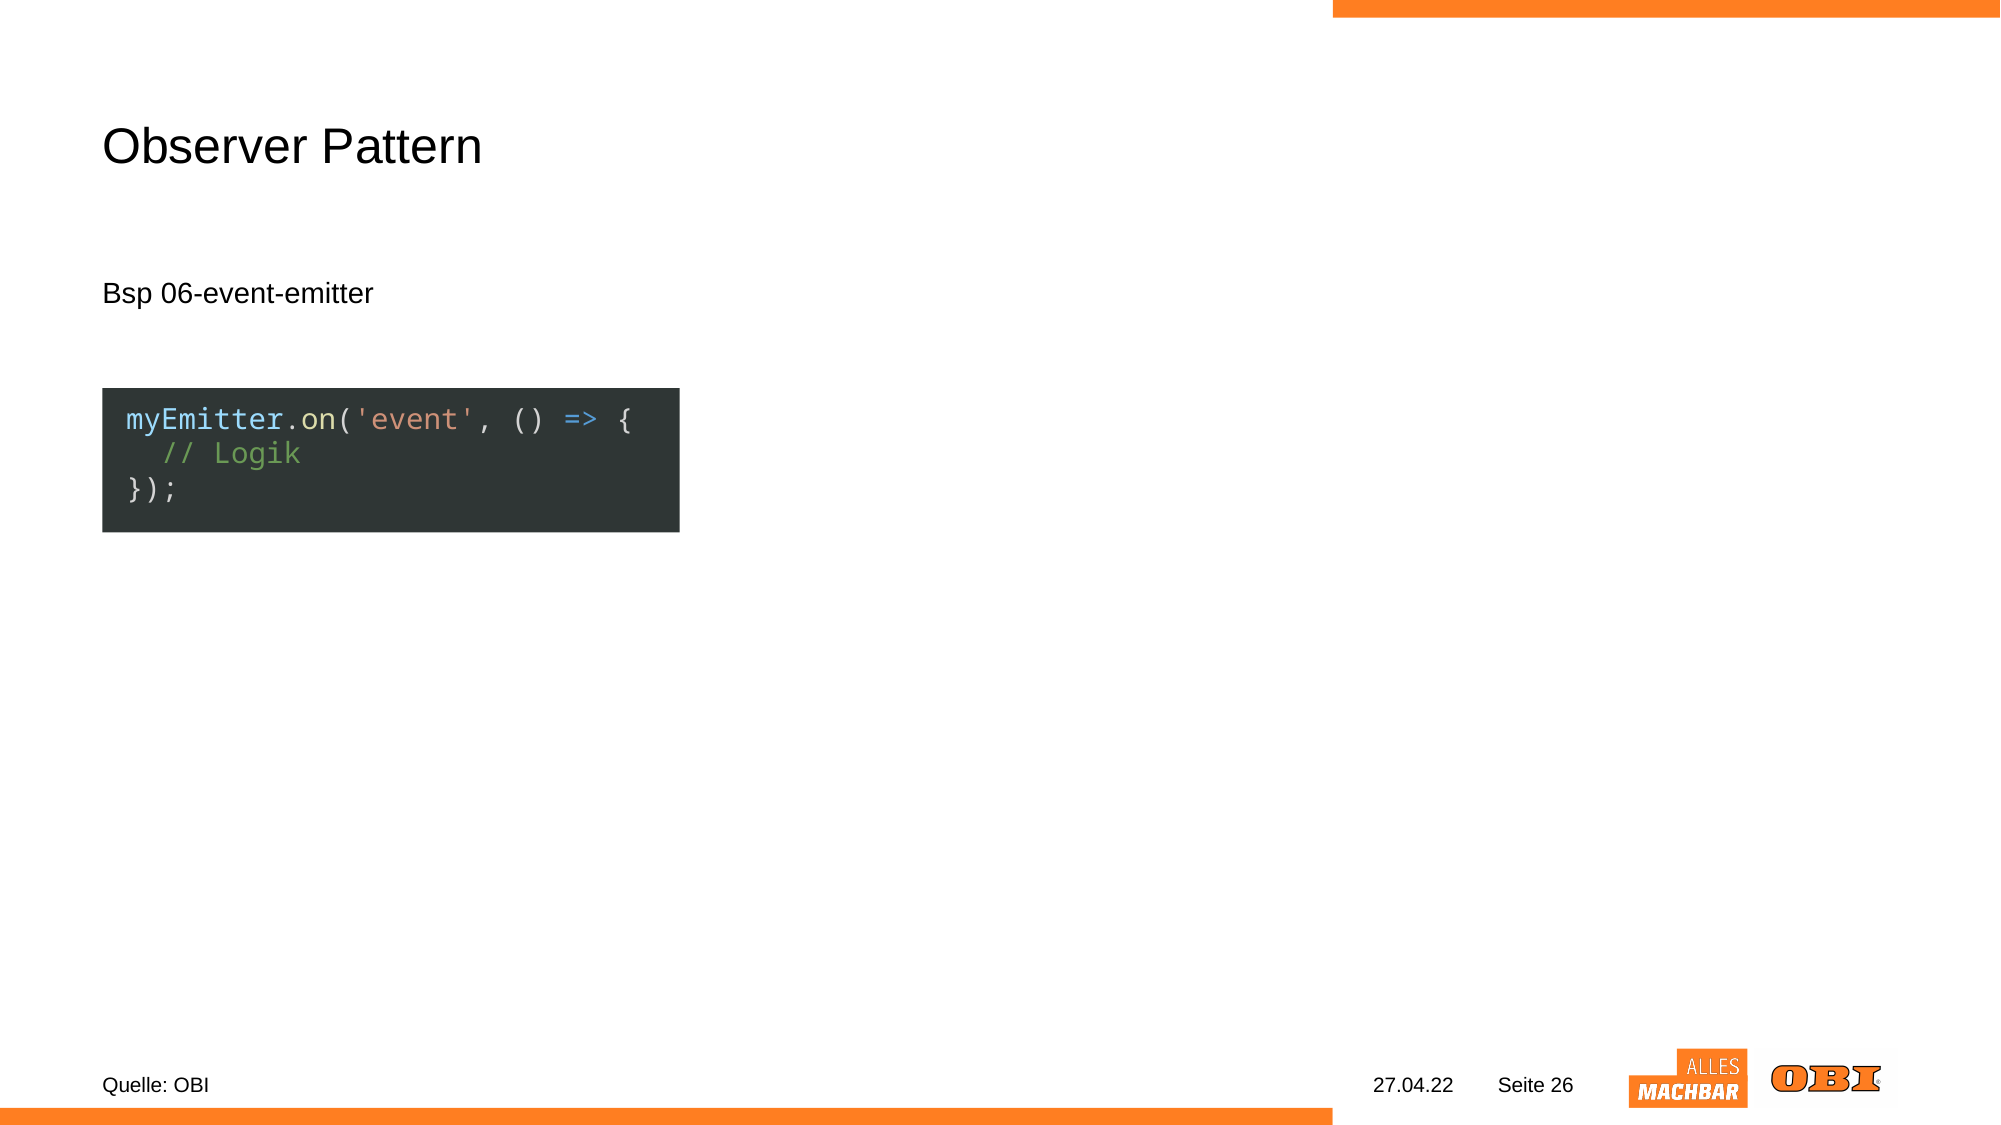

# Observer Pattern

Bsp 06-event-emitter

myEmitter.on('event', () => {
  // Logik
});

Quelle: OBI
27.04.22
Seite 26